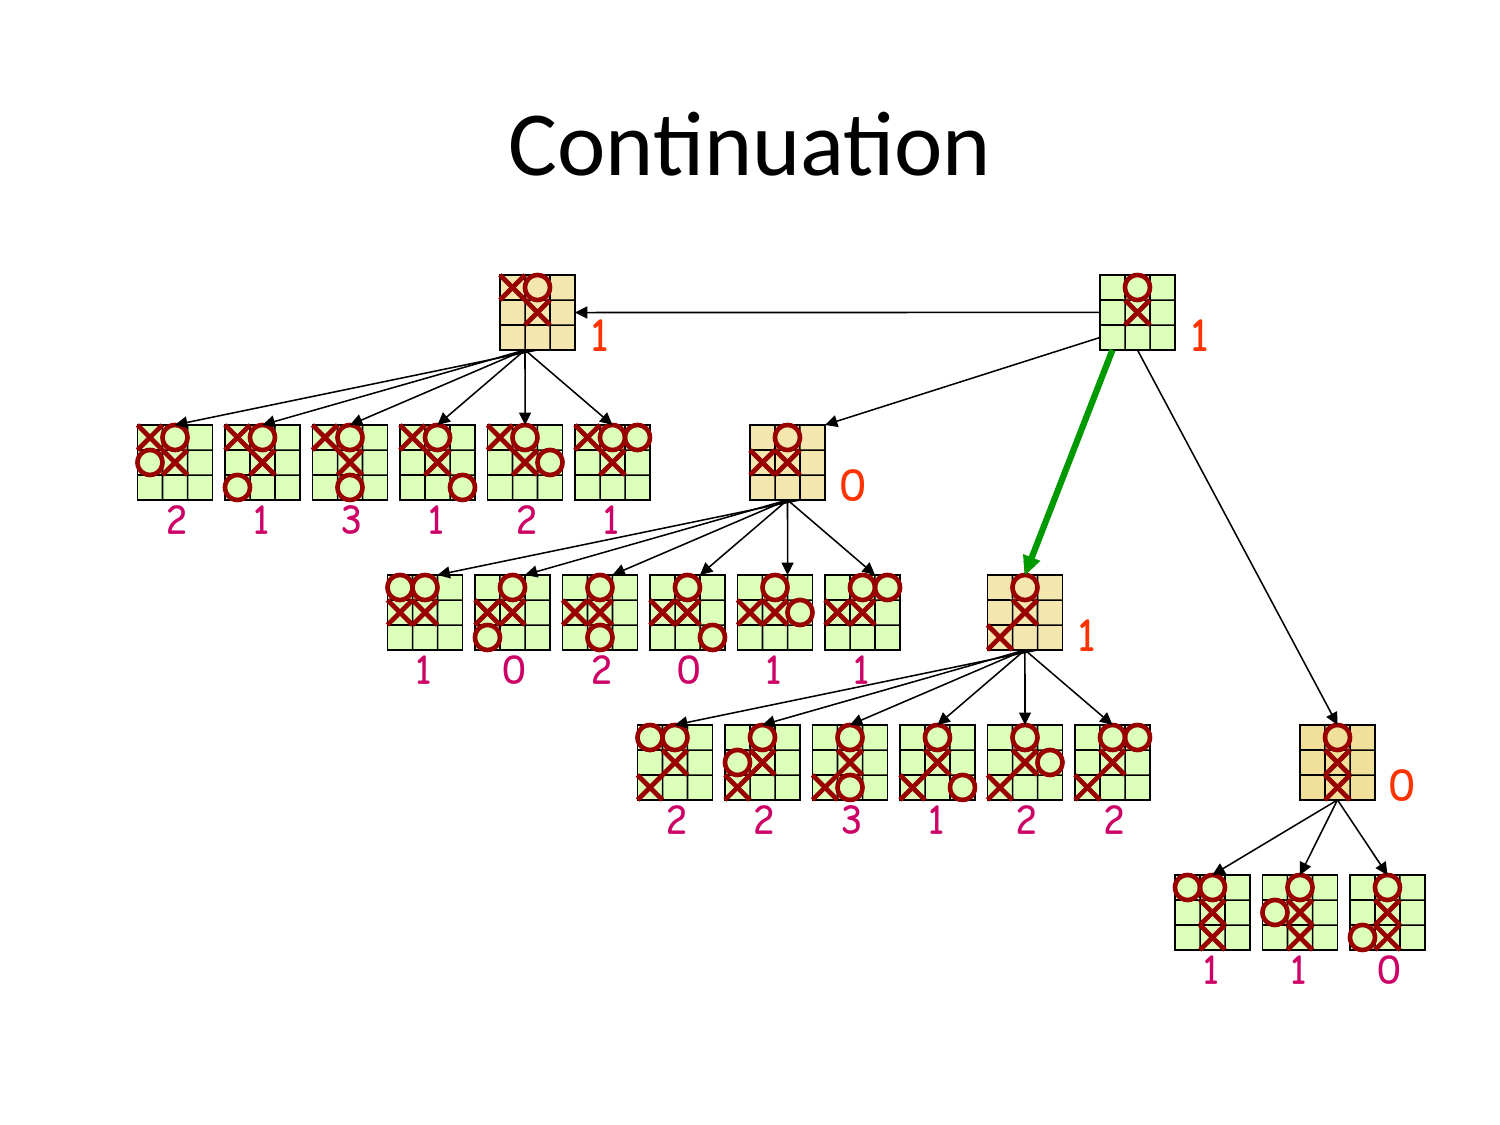

# Continuation

1
1

0
2
1
3
1
2
1
1
1
0
2
0
1
1
0

2
2
3
1
2
2
1
1
0